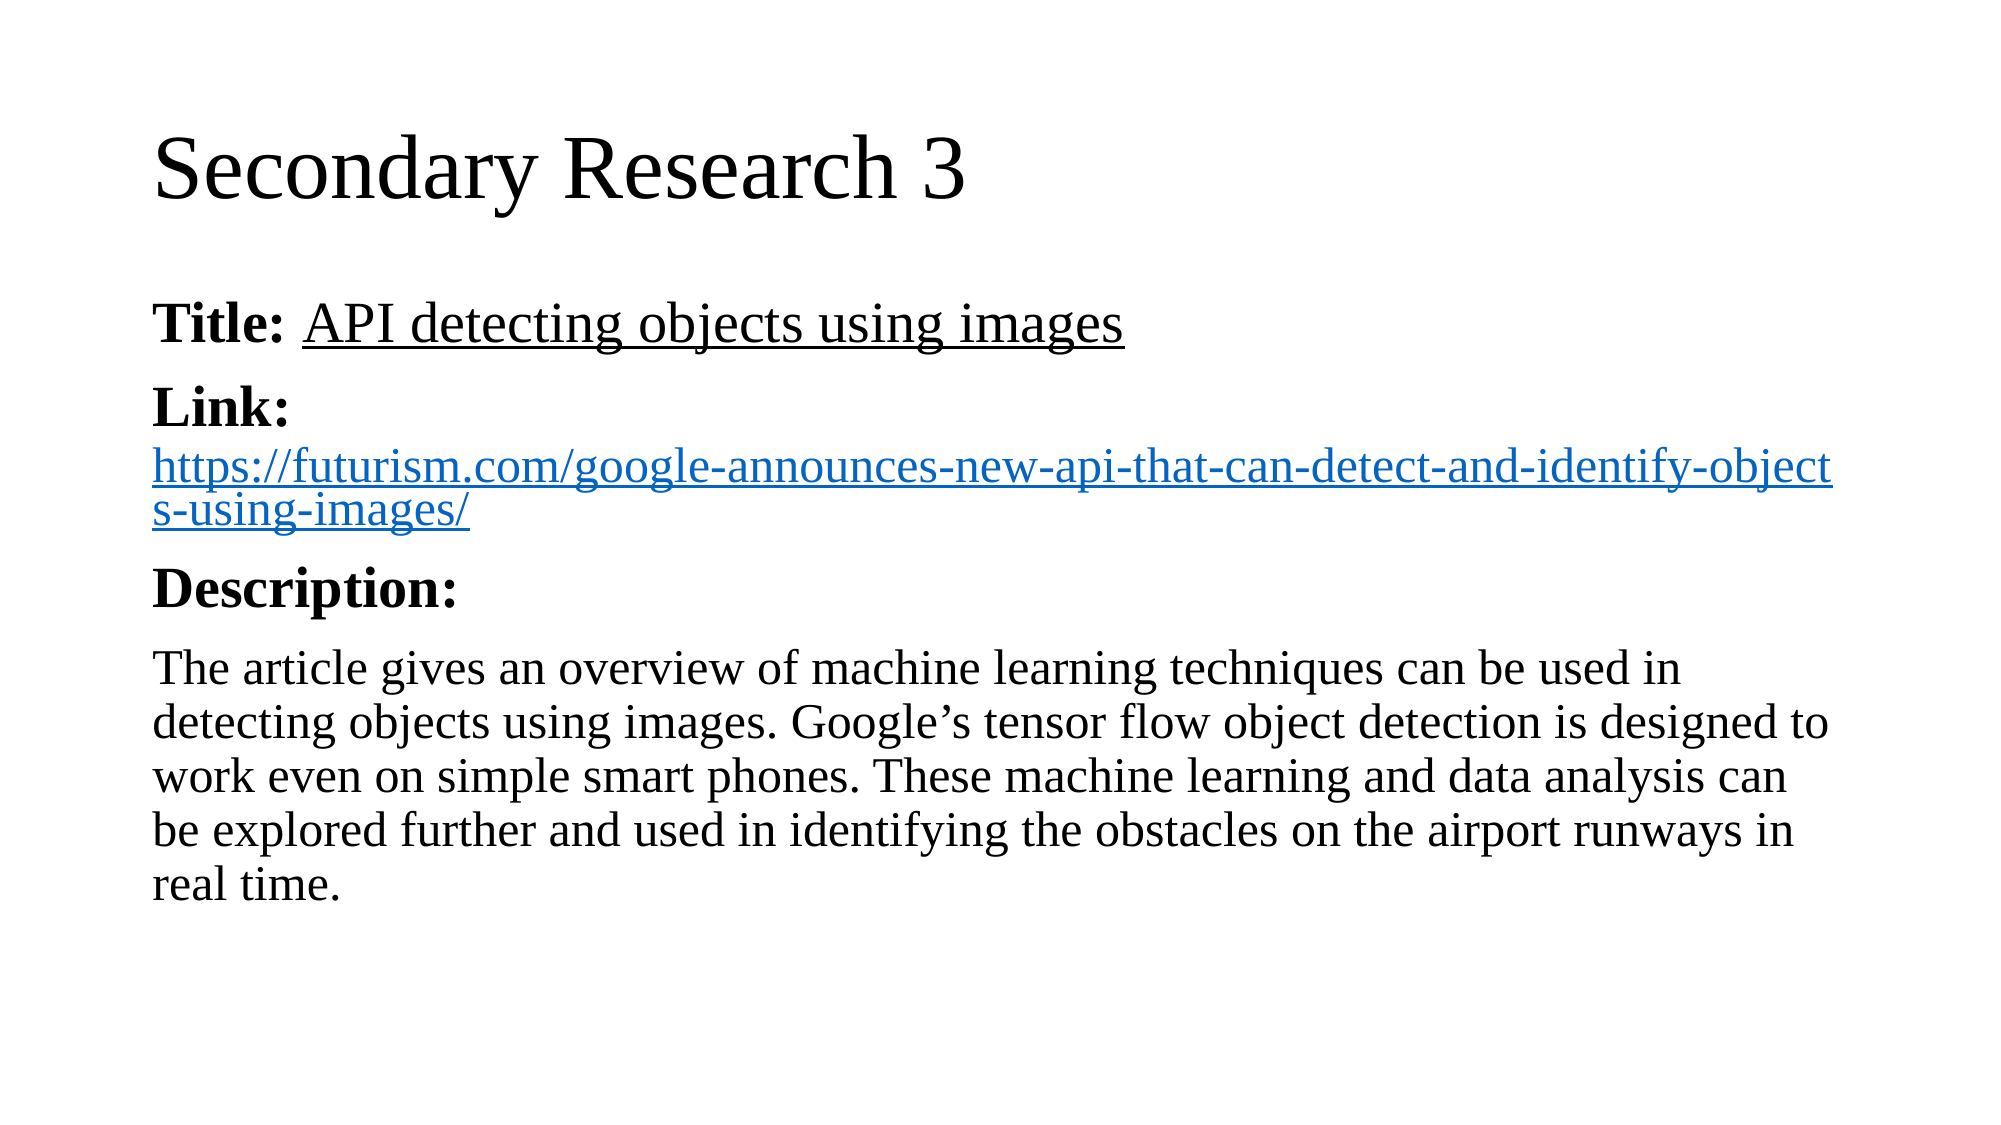

# Secondary Research 3
Title: API detecting objects using images
Link:https://futurism.com/google-announces-new-api-that-can-detect-and-identify-objects-using-images/
Description:
The article gives an overview of machine learning techniques can be used in detecting objects using images. Google’s tensor flow object detection is designed to work even on simple smart phones. These machine learning and data analysis can be explored further and used in identifying the obstacles on the airport runways in real time.